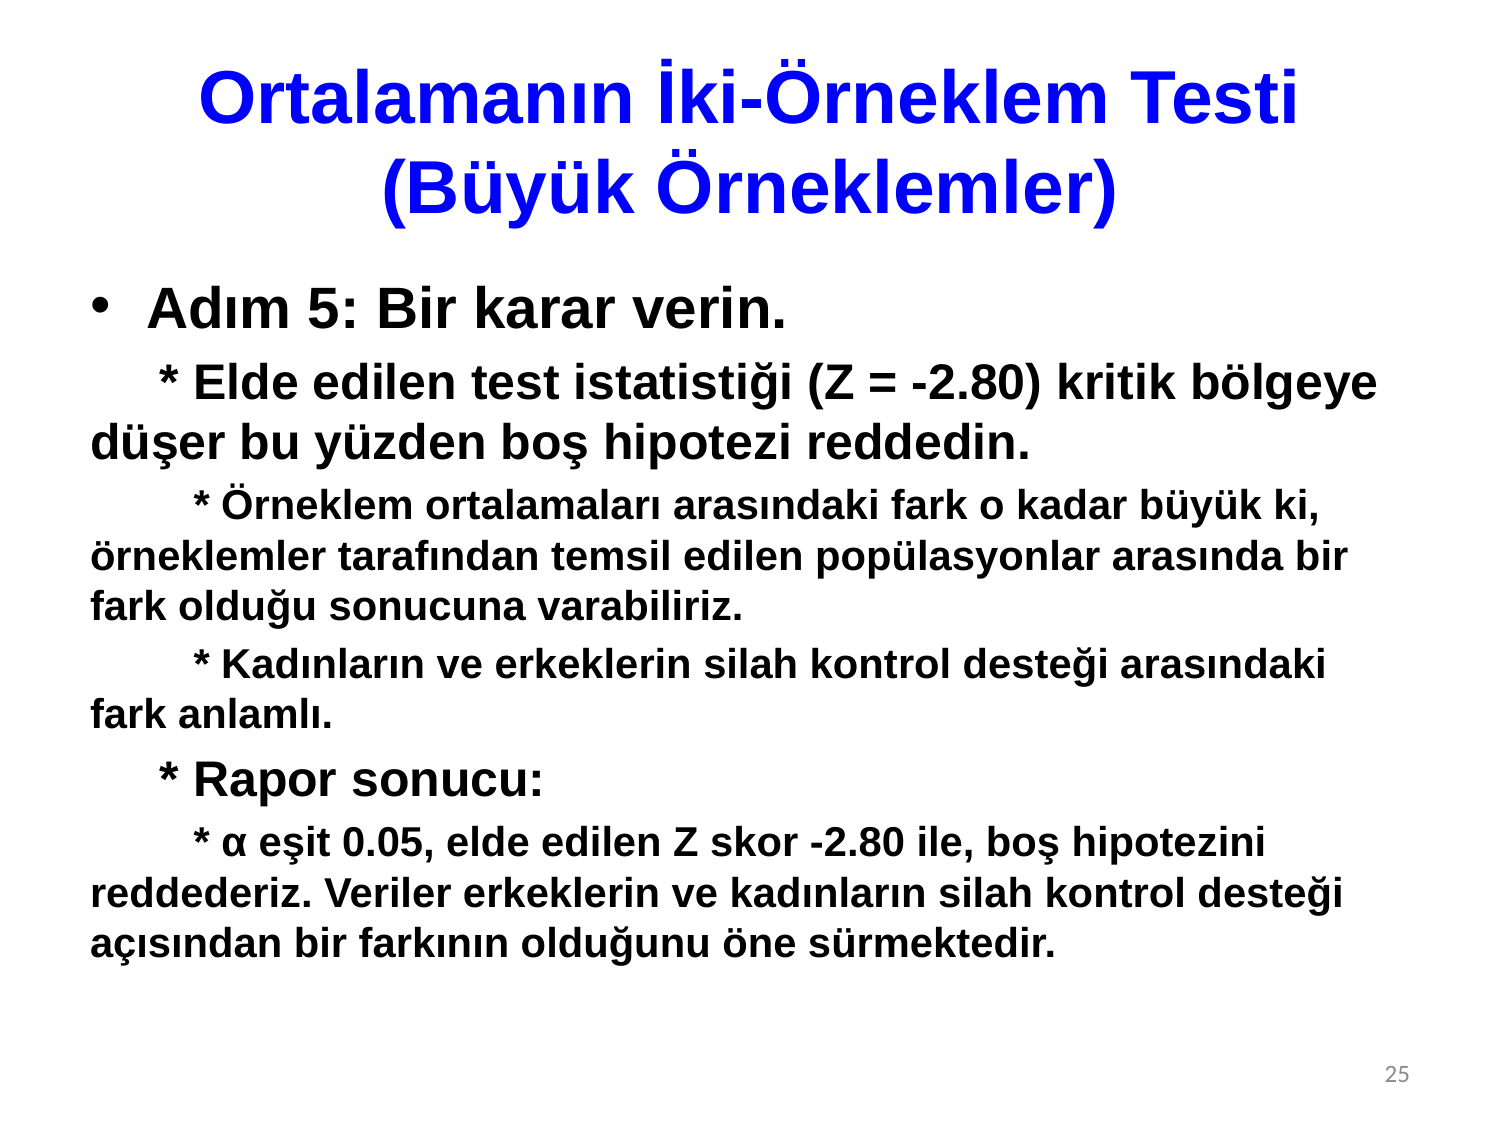

# Ortalamanın İki-Örneklem Testi (Büyük Örneklemler)
Adım 5: Bir karar verin.
     * Elde edilen test istatistiği (Z = -2.80) kritik bölgeye düşer bu yüzden boş hipotezi reddedin.
         * Örneklem ortalamaları arasındaki fark o kadar büyük ki, örneklemler tarafından temsil edilen popülasyonlar arasında bir fark olduğu sonucuna varabiliriz.
         * Kadınların ve erkeklerin silah kontrol desteği arasındaki fark anlamlı.
     * Rapor sonucu:
         * α eşit 0.05, elde edilen Z skor -2.80 ile, boş hipotezini reddederiz. Veriler erkeklerin ve kadınların silah kontrol desteği açısından bir farkının olduğunu öne sürmektedir.
25